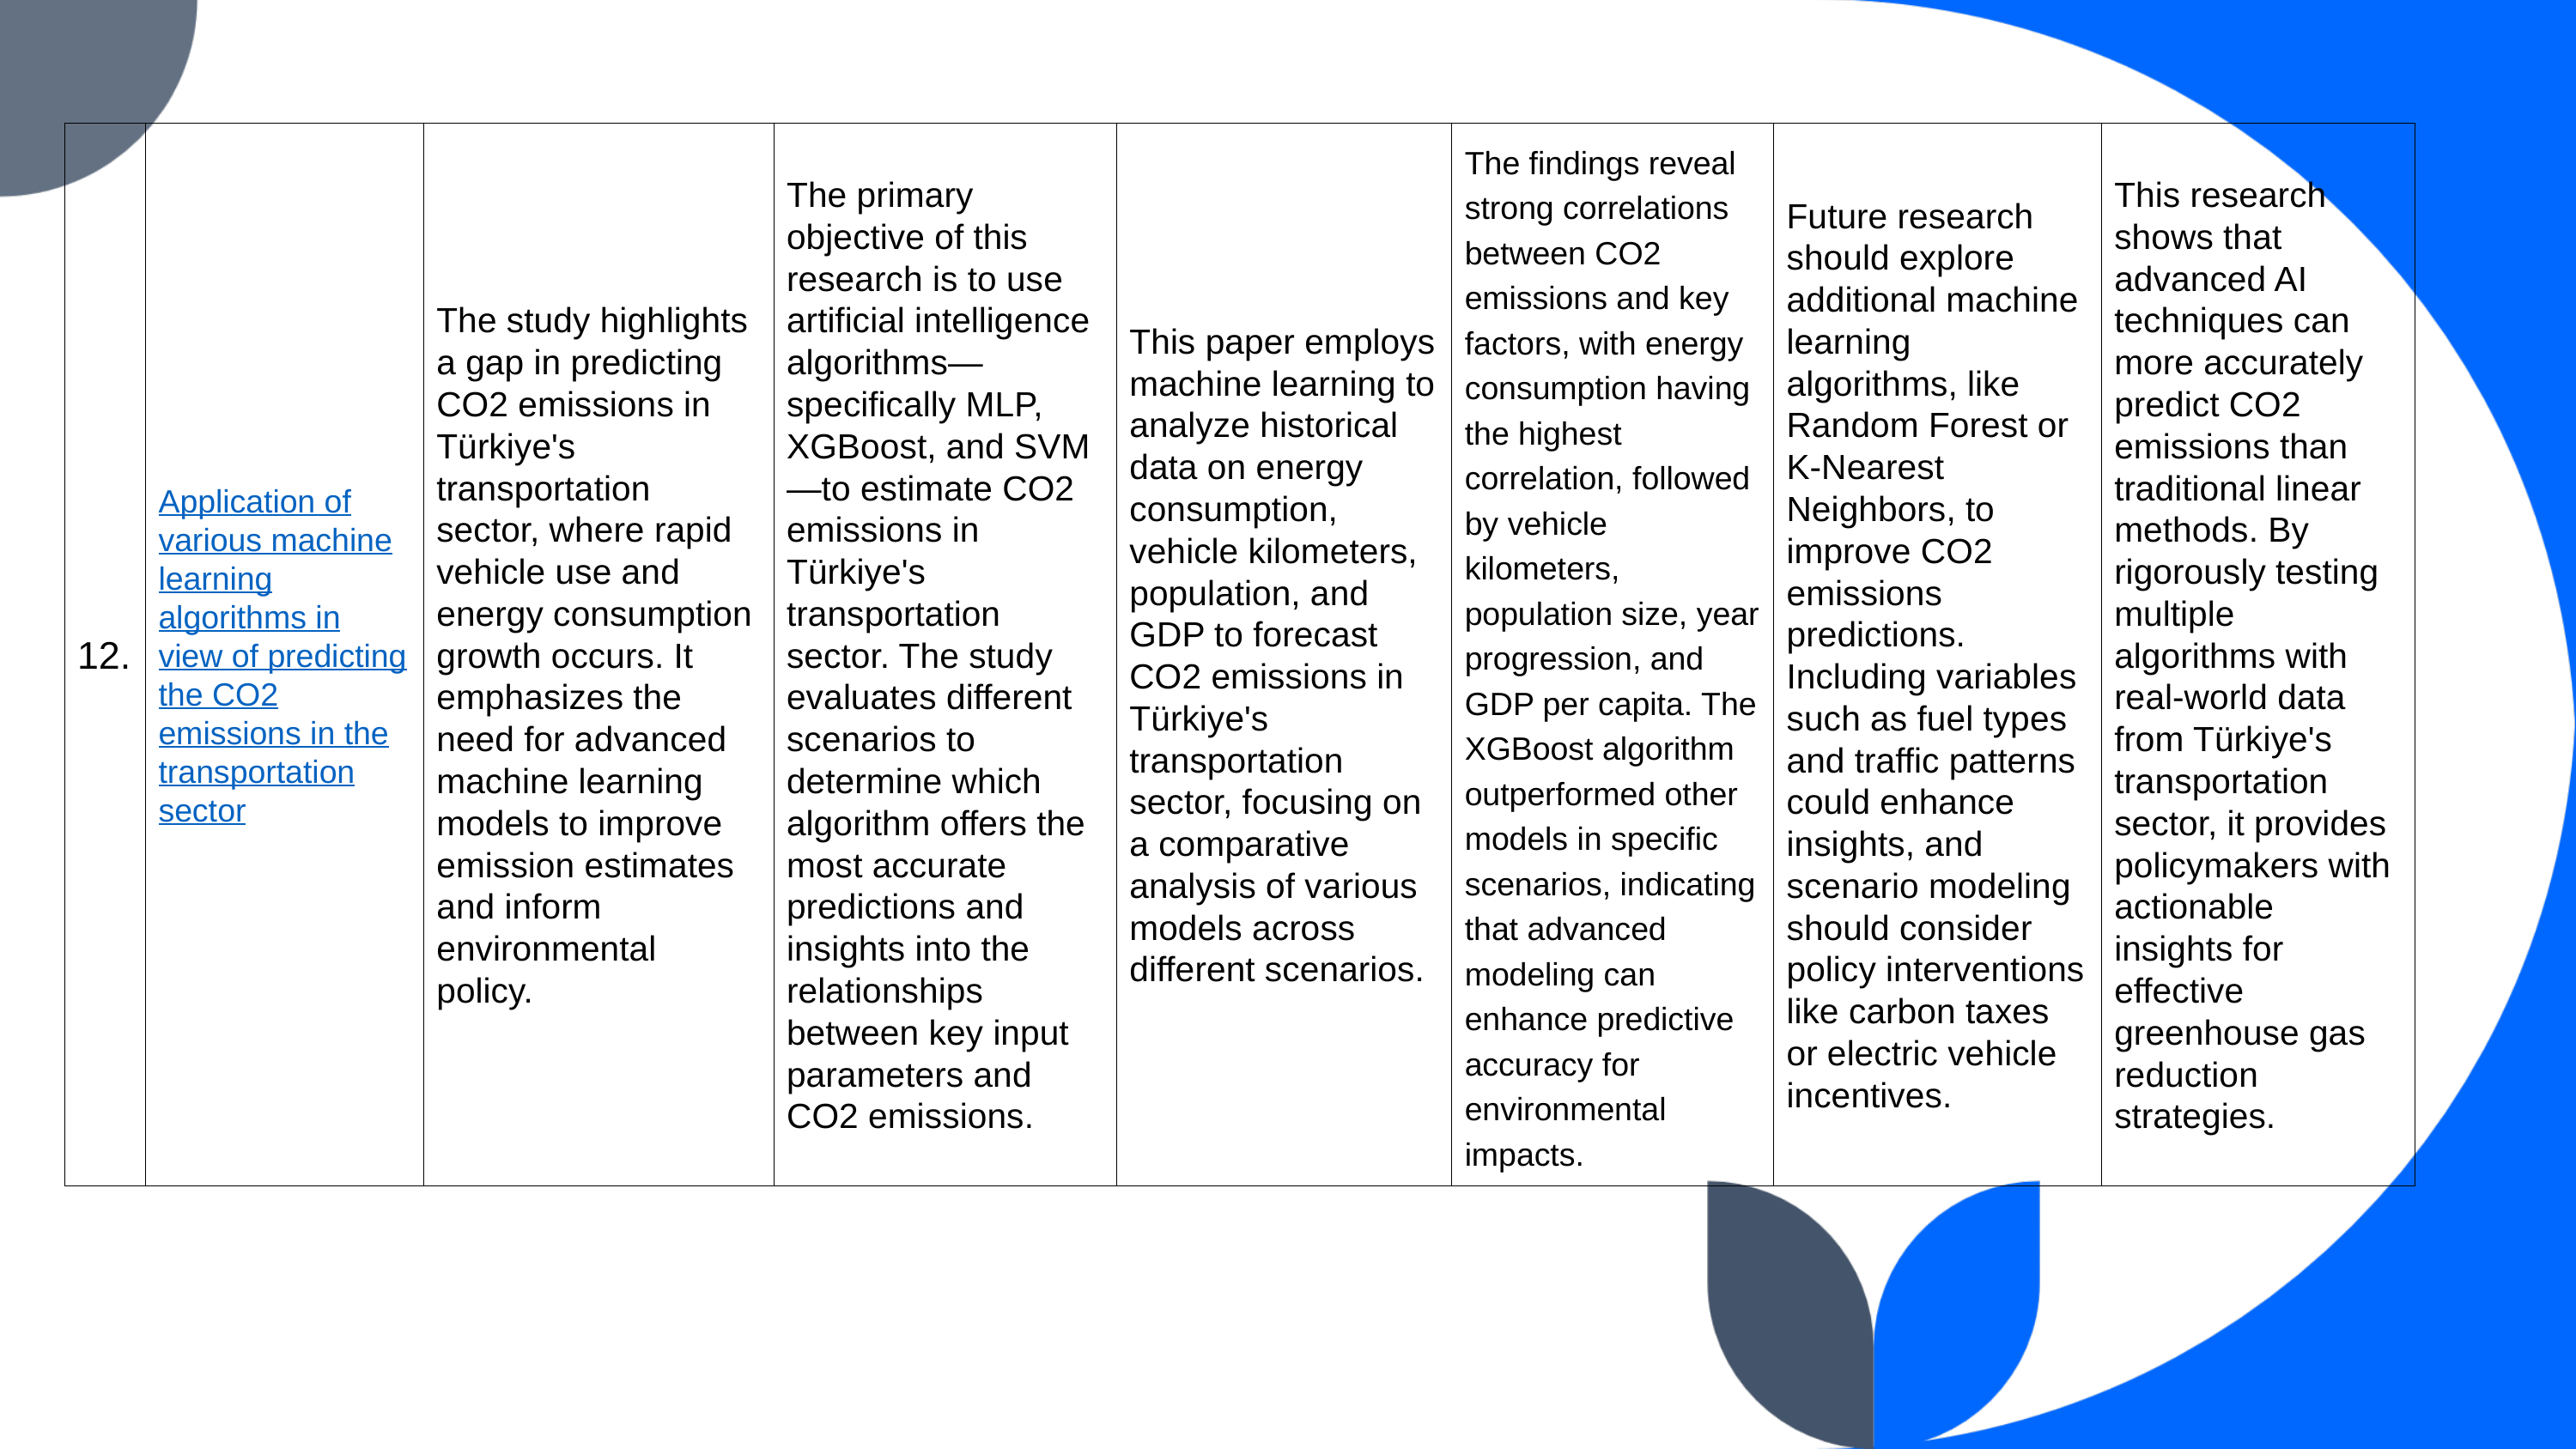

| 12. | Application of various machine learning algorithms in view of predicting the CO2 emissions in the transportation sector | The study highlights a gap in predicting CO2 emissions in Türkiye's transportation sector, where rapid vehicle use and energy consumption growth occurs. It emphasizes the need for advanced machine learning models to improve emission estimates and inform environmental policy. | The primary objective of this research is to use artificial intelligence algorithms—specifically MLP, XGBoost, and SVM—to estimate CO2 emissions in Türkiye's transportation sector. The study evaluates different scenarios to determine which algorithm offers the most accurate predictions and insights into the relationships between key input parameters and CO2 emissions. | This paper employs machine learning to analyze historical data on energy consumption, vehicle kilometers, population, and GDP to forecast CO2 emissions in Türkiye's transportation sector, focusing on a comparative analysis of various models across different scenarios. | The findings reveal strong correlations between CO2 emissions and key factors, with energy consumption having the highest correlation, followed by vehicle kilometers, population size, year progression, and GDP per capita. The XGBoost algorithm outperformed other models in specific scenarios, indicating that advanced modeling can enhance predictive accuracy for environmental impacts. | Future research should explore additional machine learning algorithms, like Random Forest or K-Nearest Neighbors, to improve CO2 emissions predictions. Including variables such as fuel types and traffic patterns could enhance insights, and scenario modeling should consider policy interventions like carbon taxes or electric vehicle incentives. | This research shows that advanced AI techniques can more accurately predict CO2 emissions than traditional linear methods. By rigorously testing multiple algorithms with real-world data from Türkiye's transportation sector, it provides policymakers with actionable insights for effective greenhouse gas reduction strategies. |
| --- | --- | --- | --- | --- | --- | --- | --- |